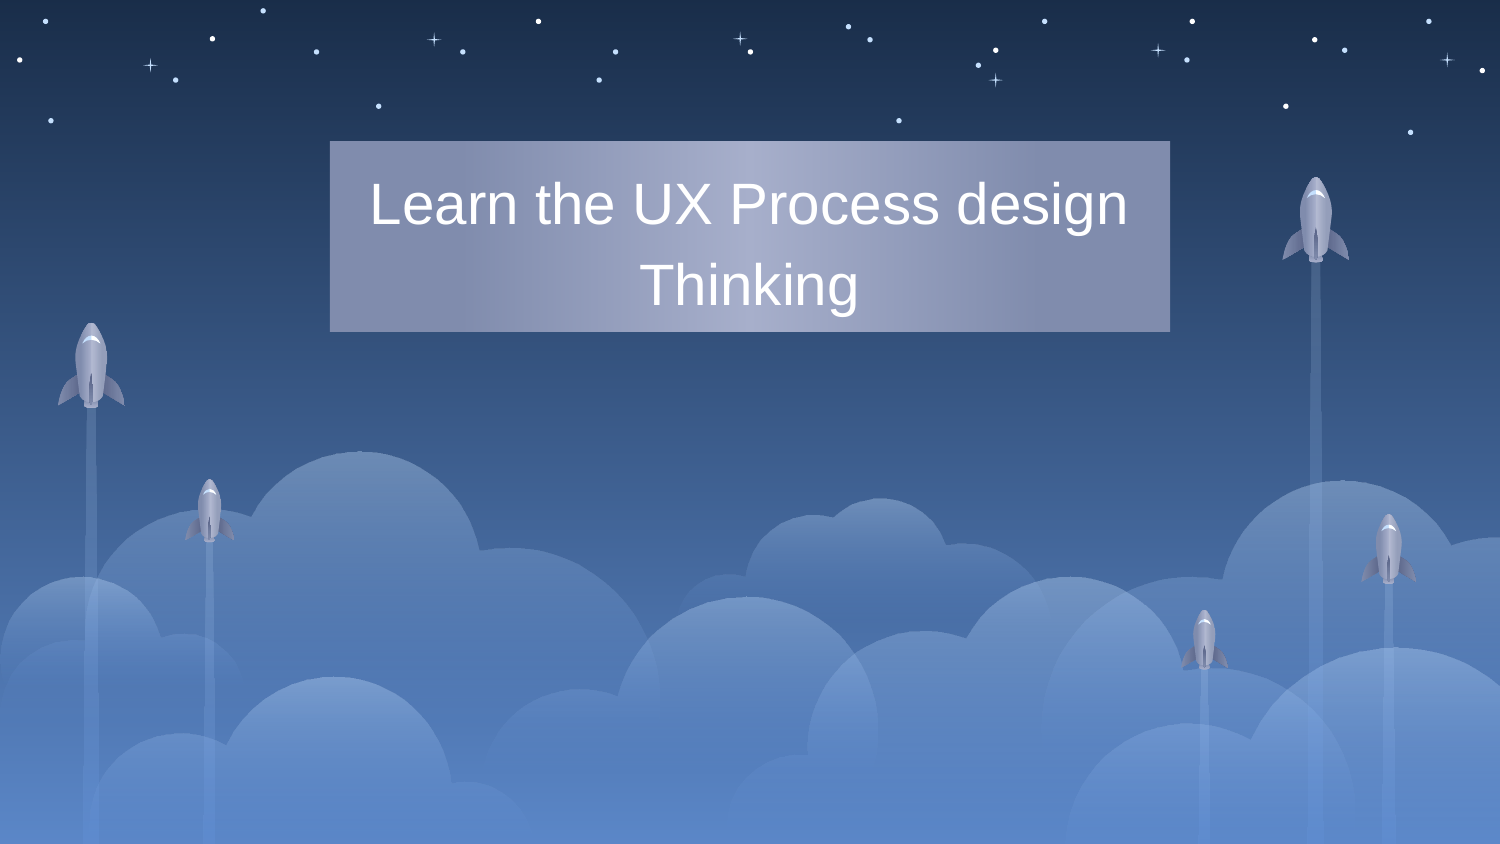

texto
Learn the UX Process design Thinking